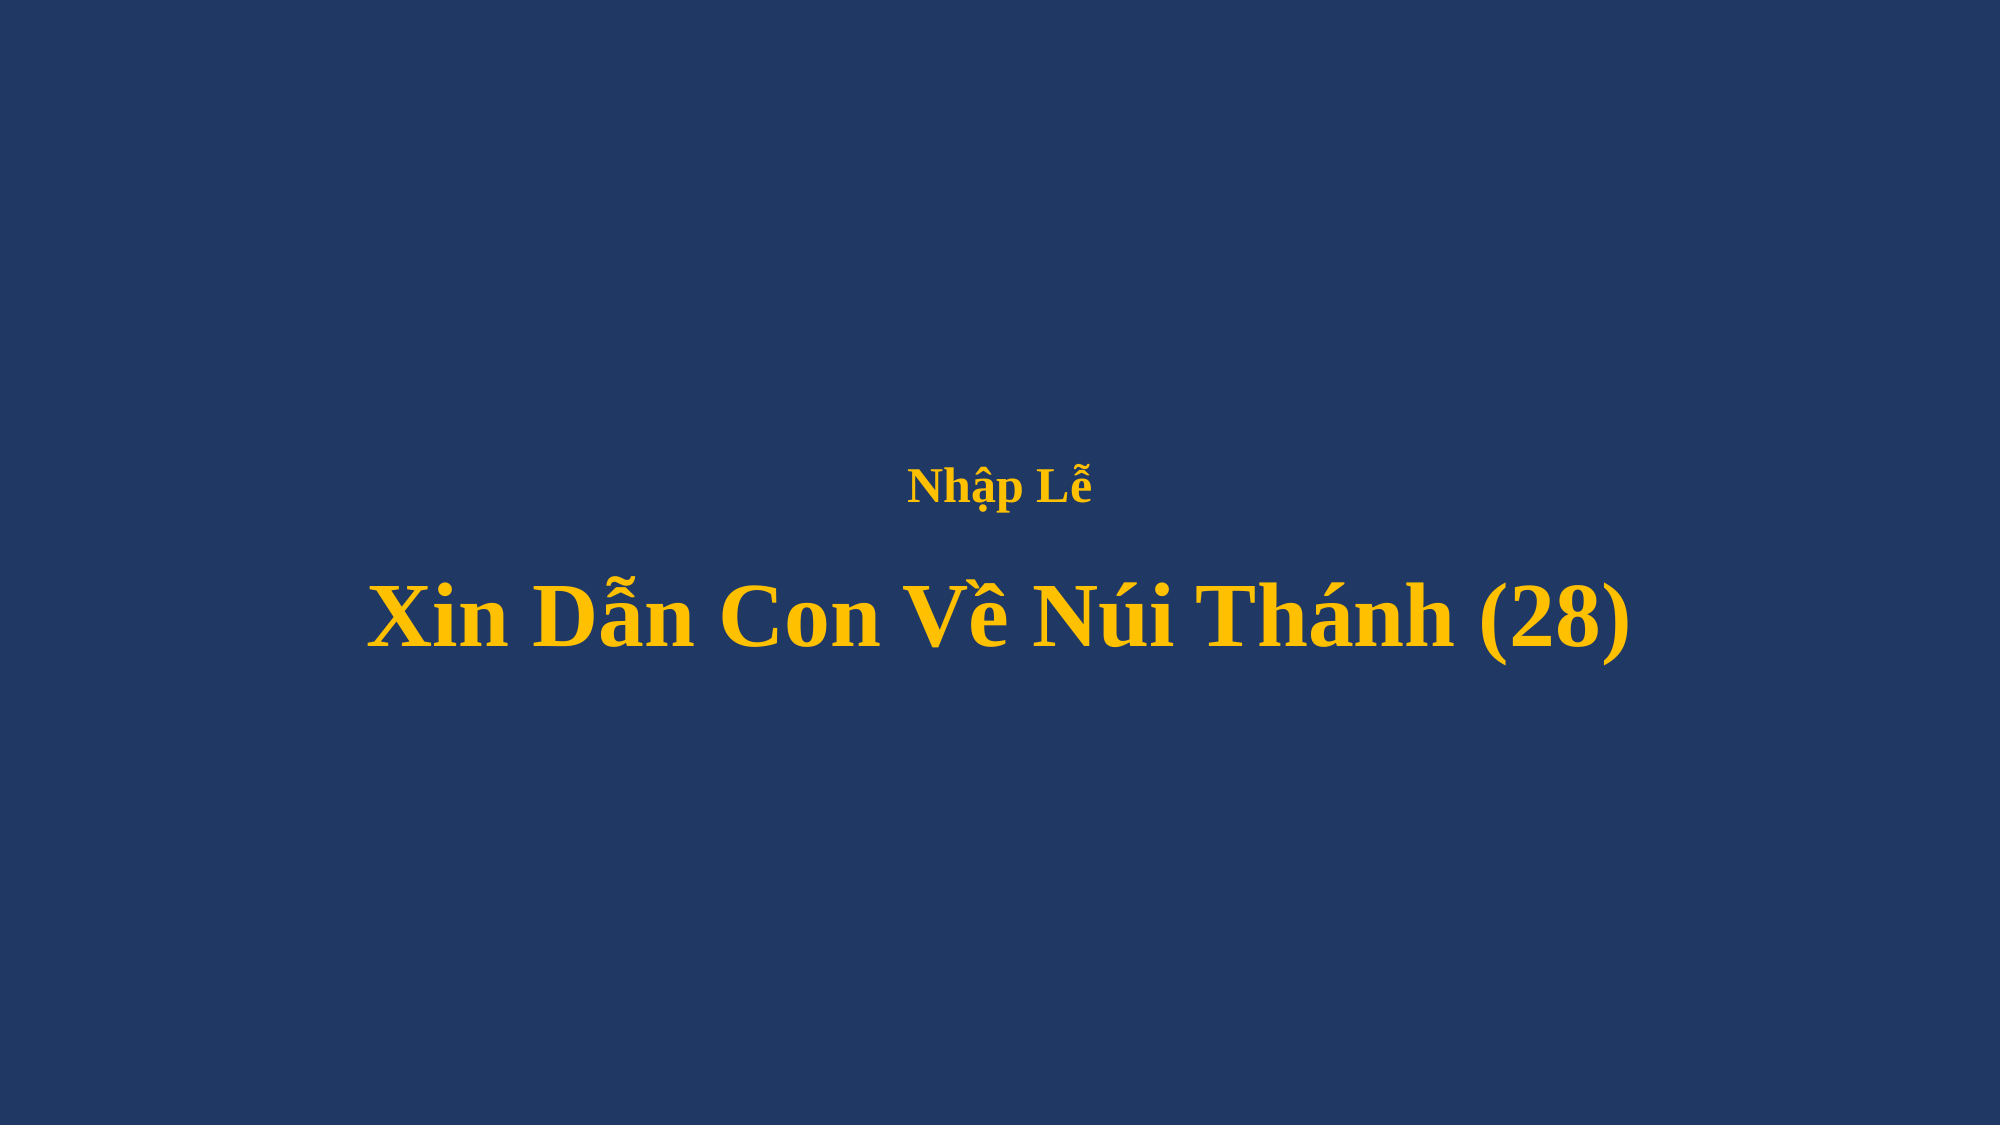

# Nhập Lễ Xin Dẫn Con Về Núi Thánh (28)